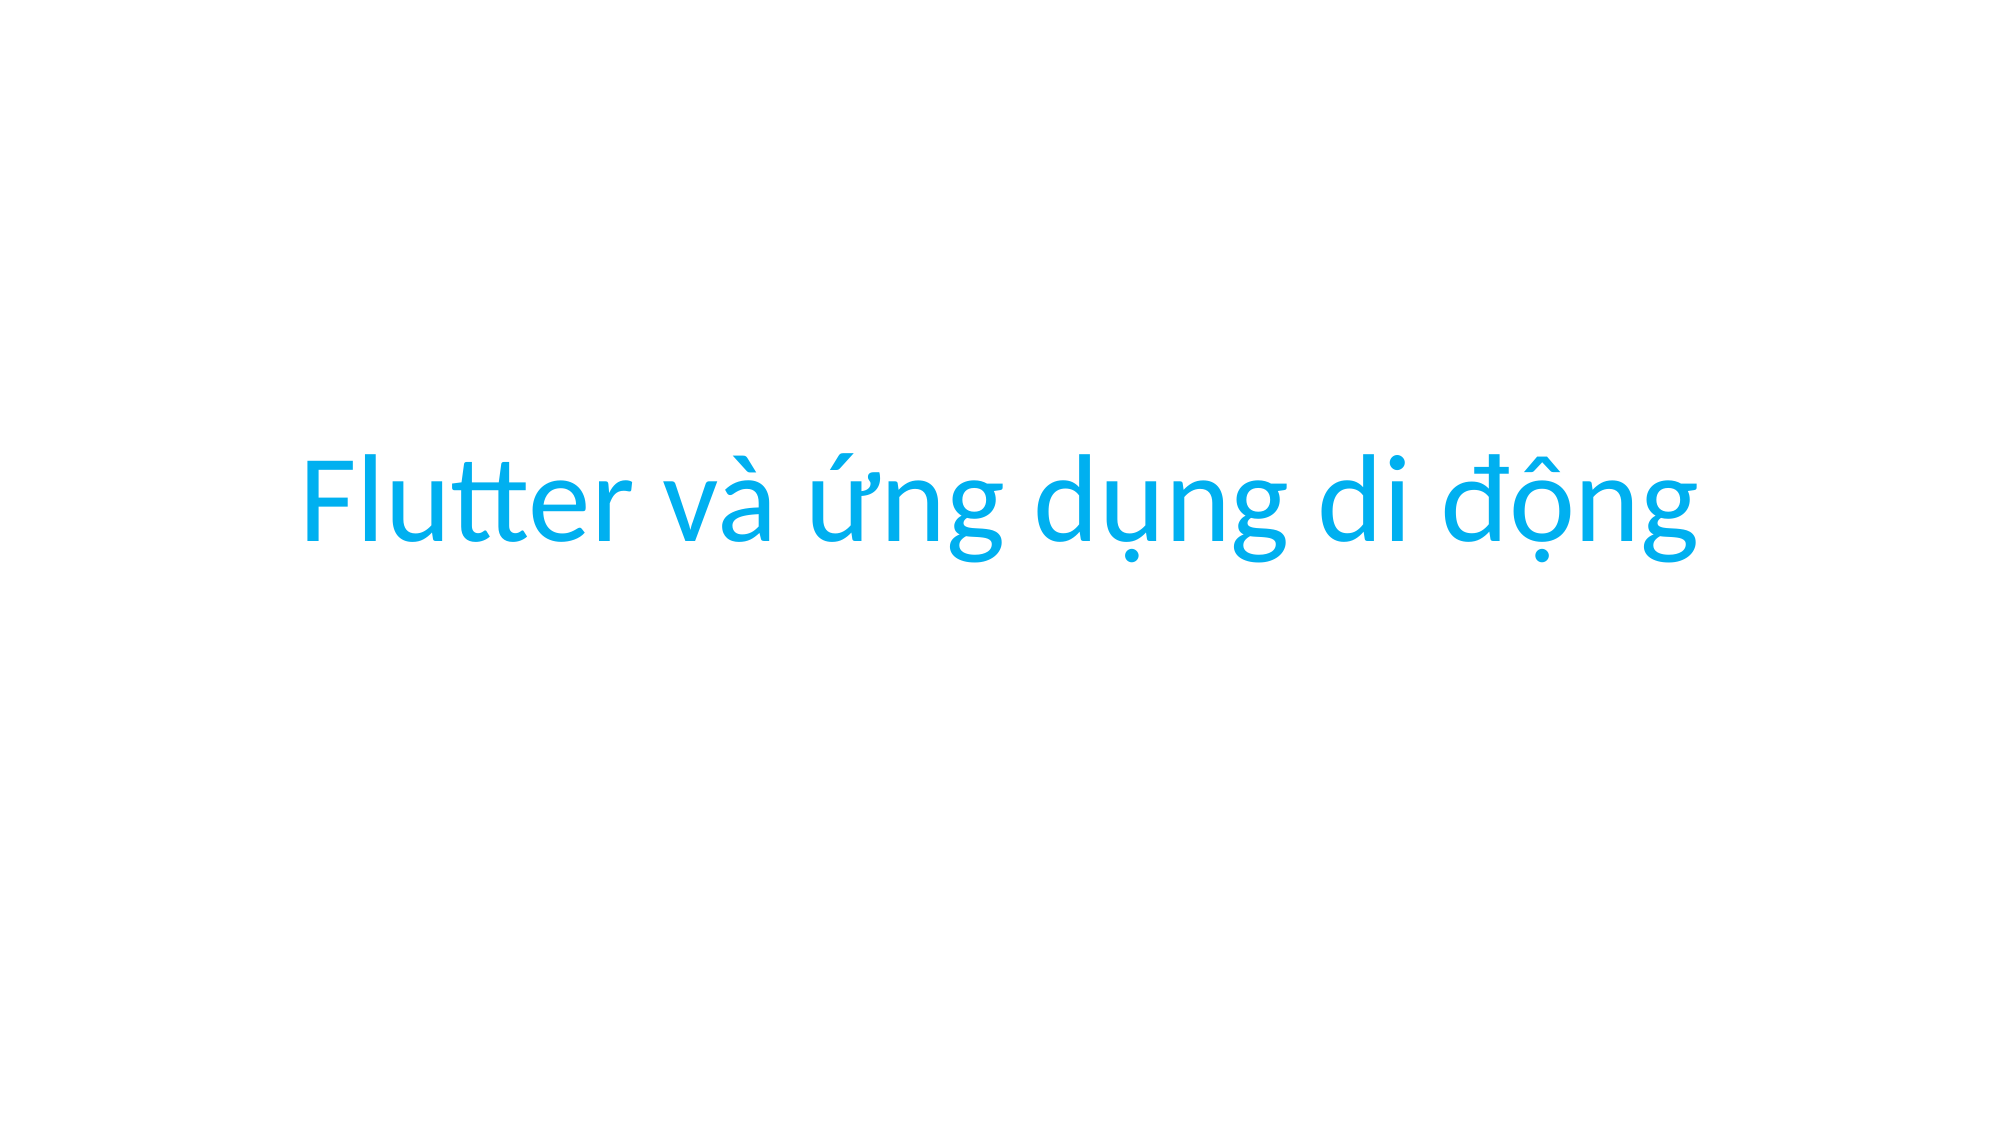

# Flutter và ứng dụng di động